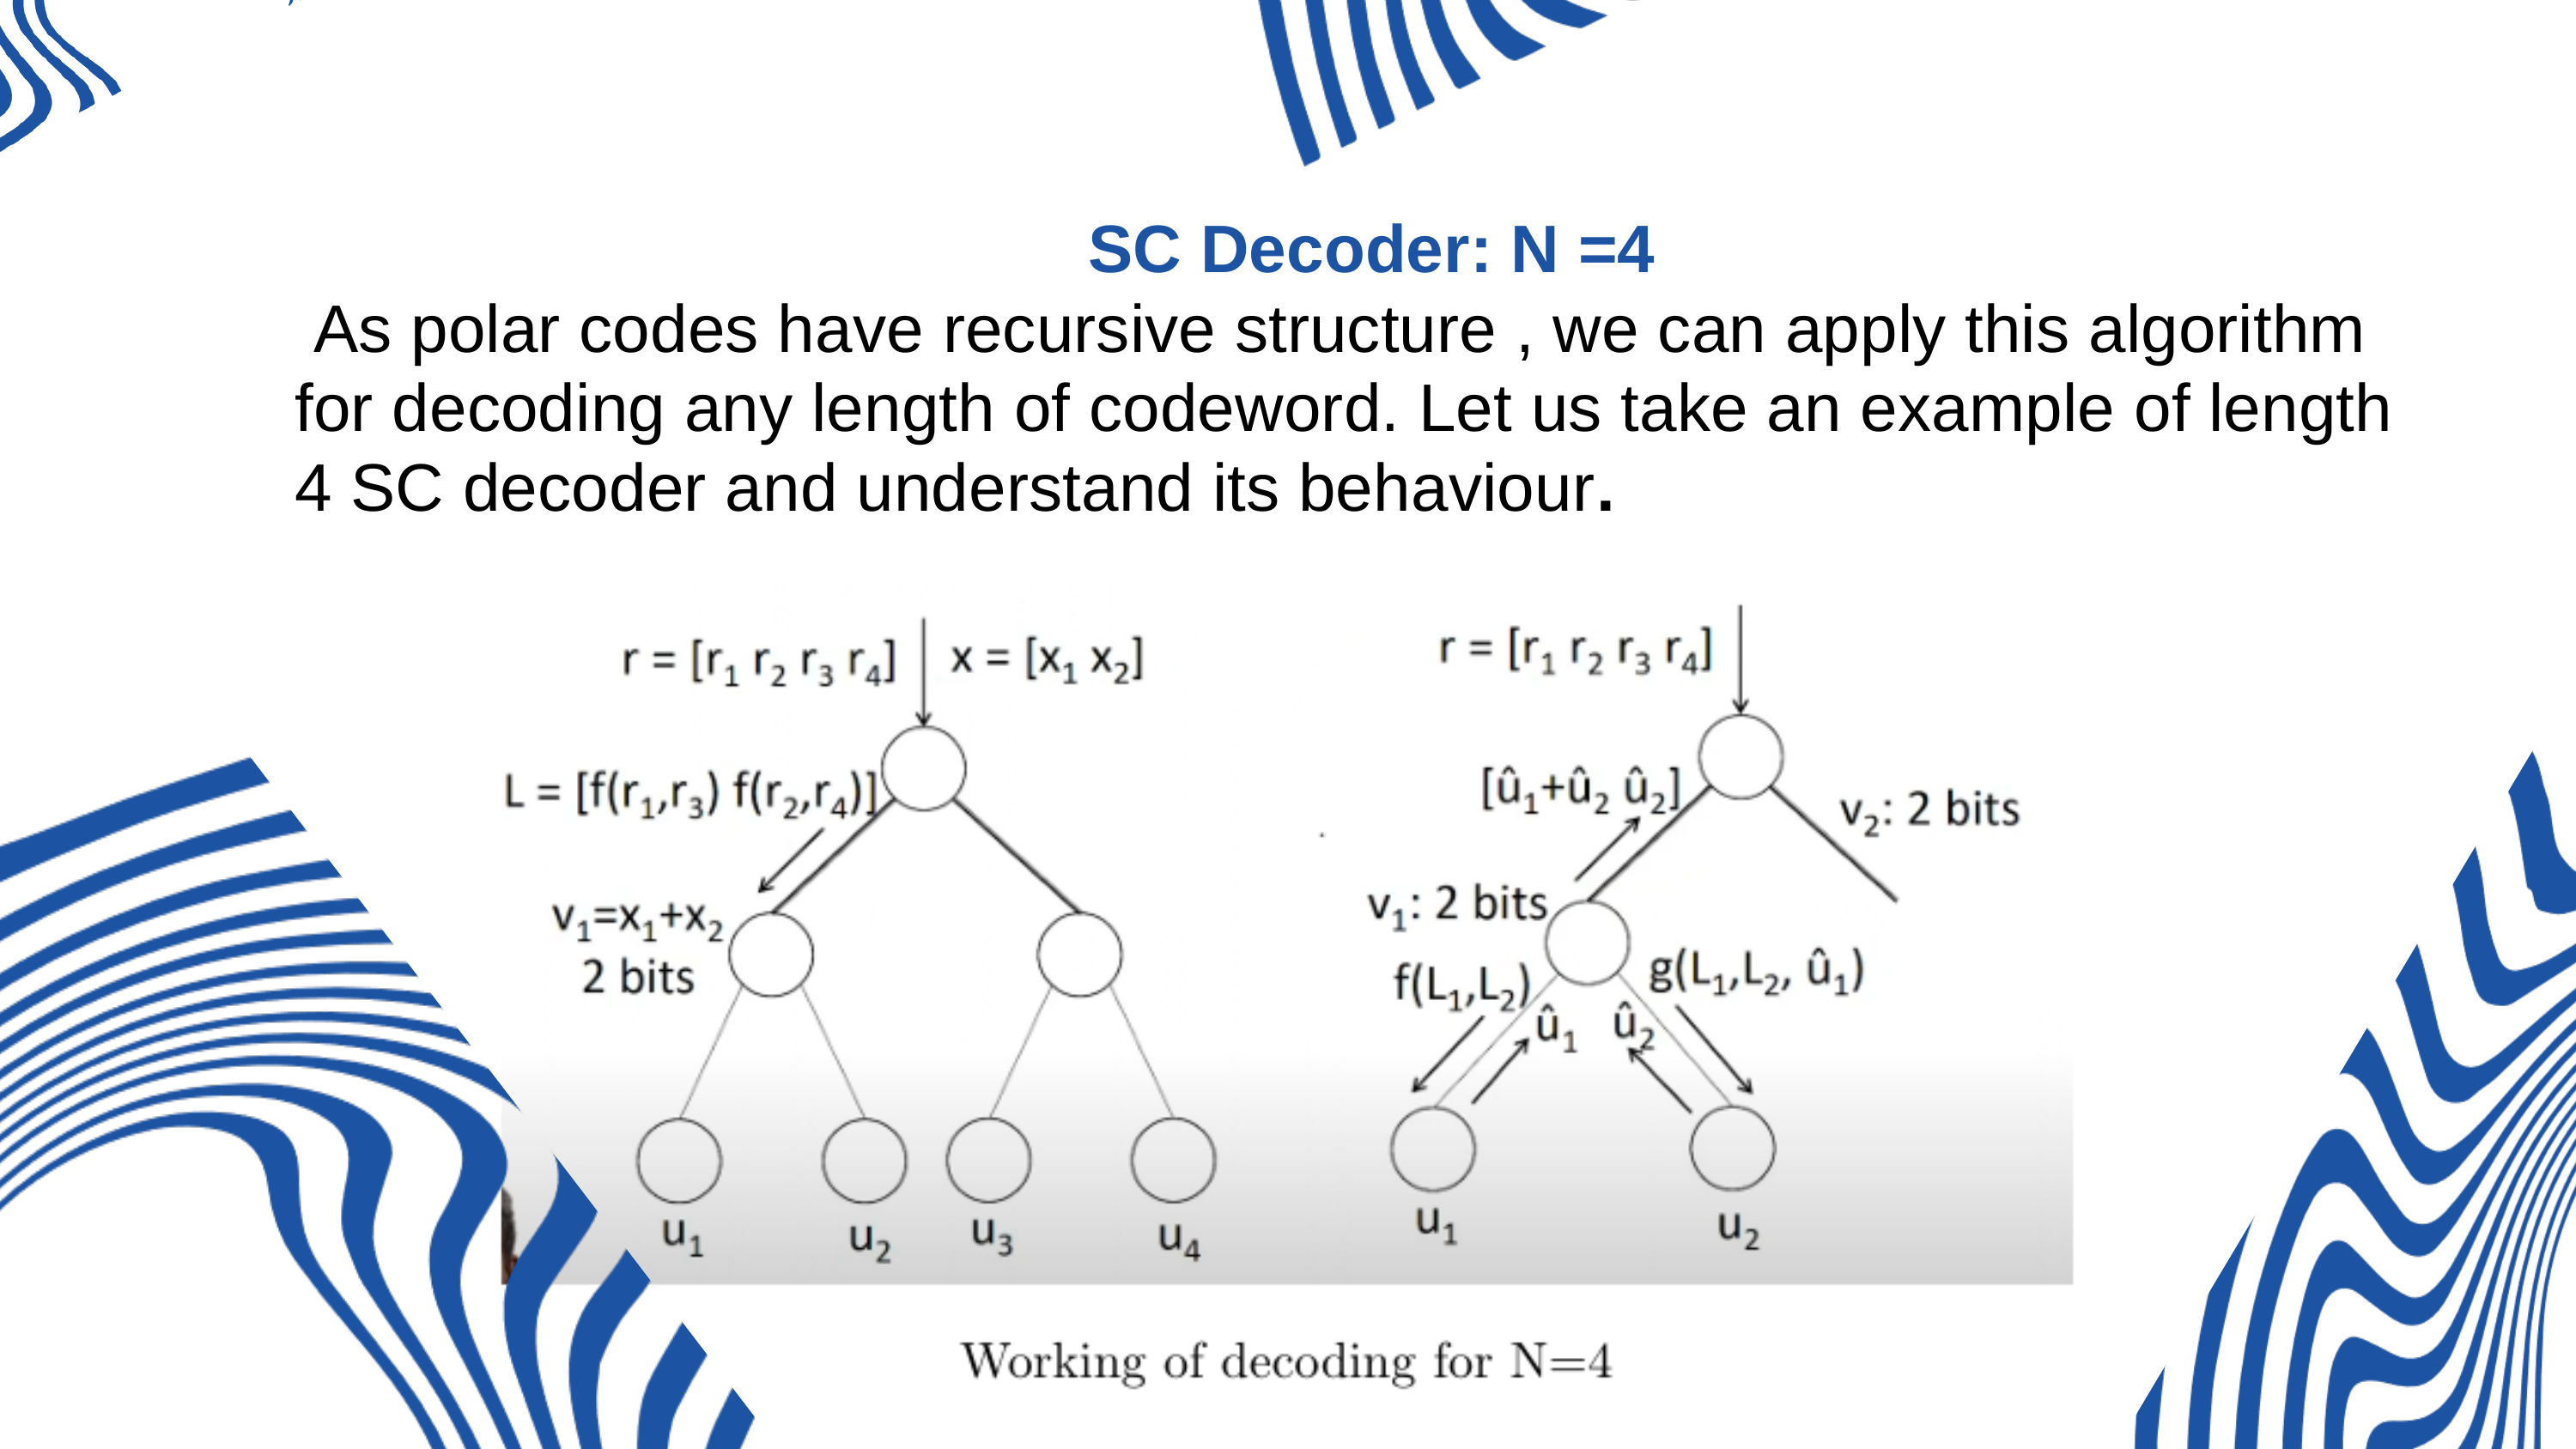

SC Decoder: N =4
 As polar codes have recursive structure , we can apply this algorithm for decoding any length of codeword. Let us take an example of length 4 SC decoder and understand its behaviour.